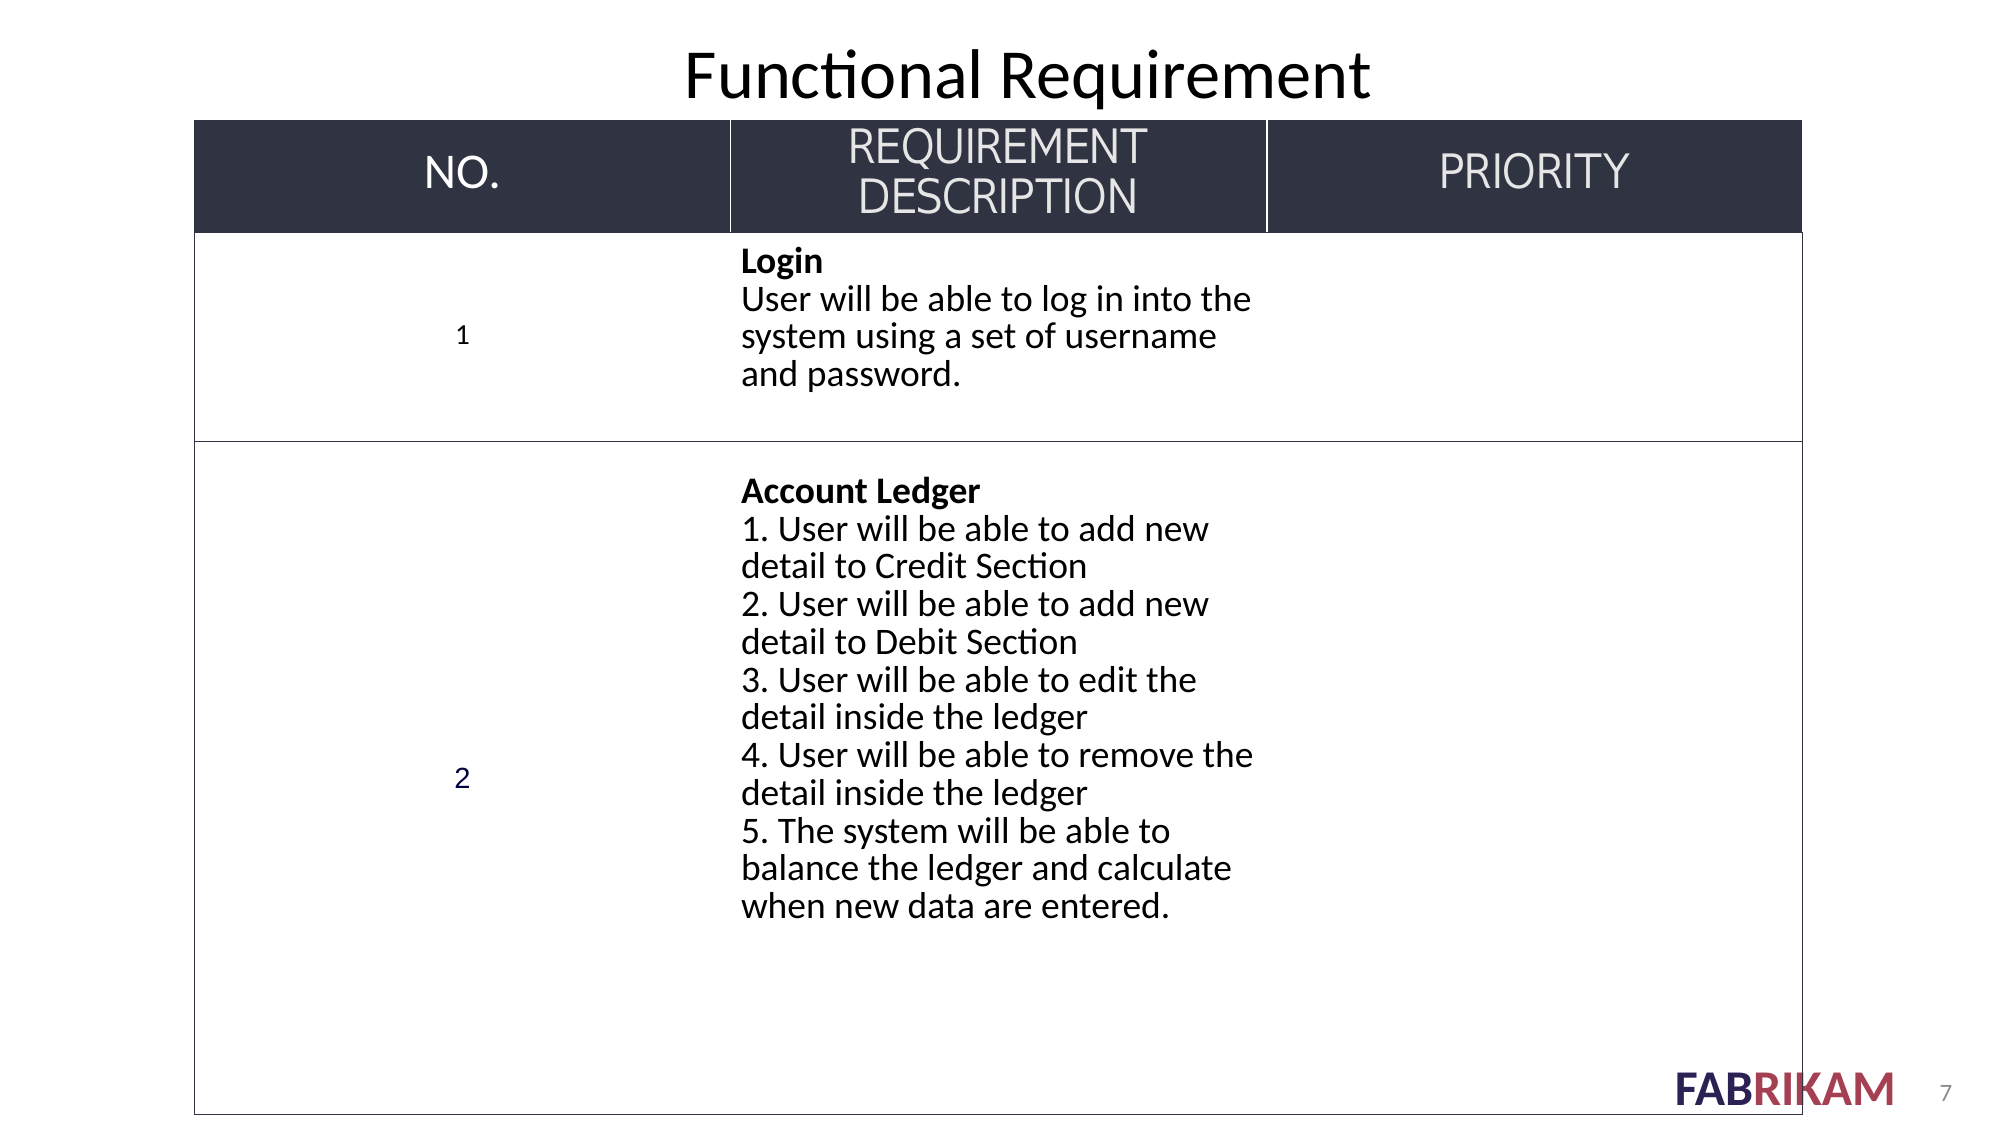

# Functional Requirement
| NO. | REQUIREMENT DESCRIPTION | PRIORITY |
| --- | --- | --- |
| 1 | Login User will be able to log in into the system using a set of username and password. |  |
| 2 | Account Ledger 1. User will be able to add new detail to Credit Section 2. User will be able to add new detail to Debit Section 3. User will be able to edit the detail inside the ledger 4. User will be able to remove the detail inside the ledger 5. The system will be able to balance the ledger and calculate when new data are entered. |  |
7